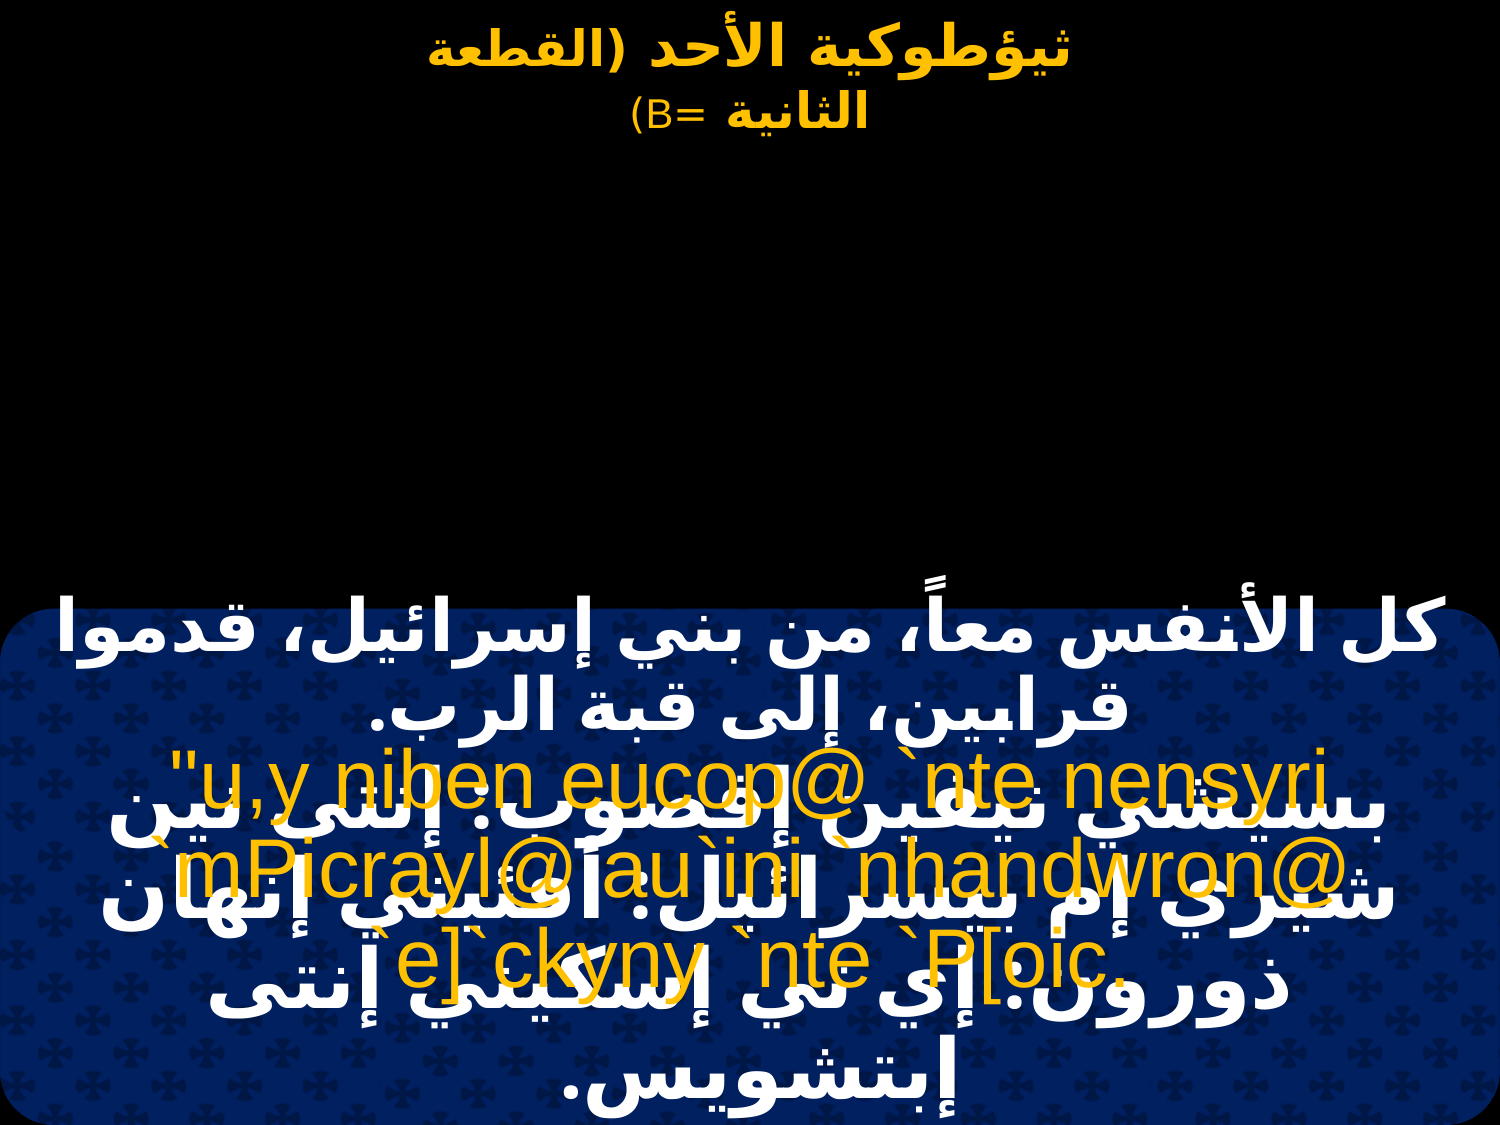

كل الأنفس معاً، من بني إسرائيل، قدموا قرابين، إلى قبة الرب.
"u,y niben eucop@ `nte nensyri `mPicrayl@ au`ini `nhandwron@ `e]`ckyny `nte `P[oic.
بسيشي نيفين إفصوب: إنتى نين شيري إم بيسرائيل: أفئيني إنهان ذورون: إي تي إسكيني إنتى إبتشويس.